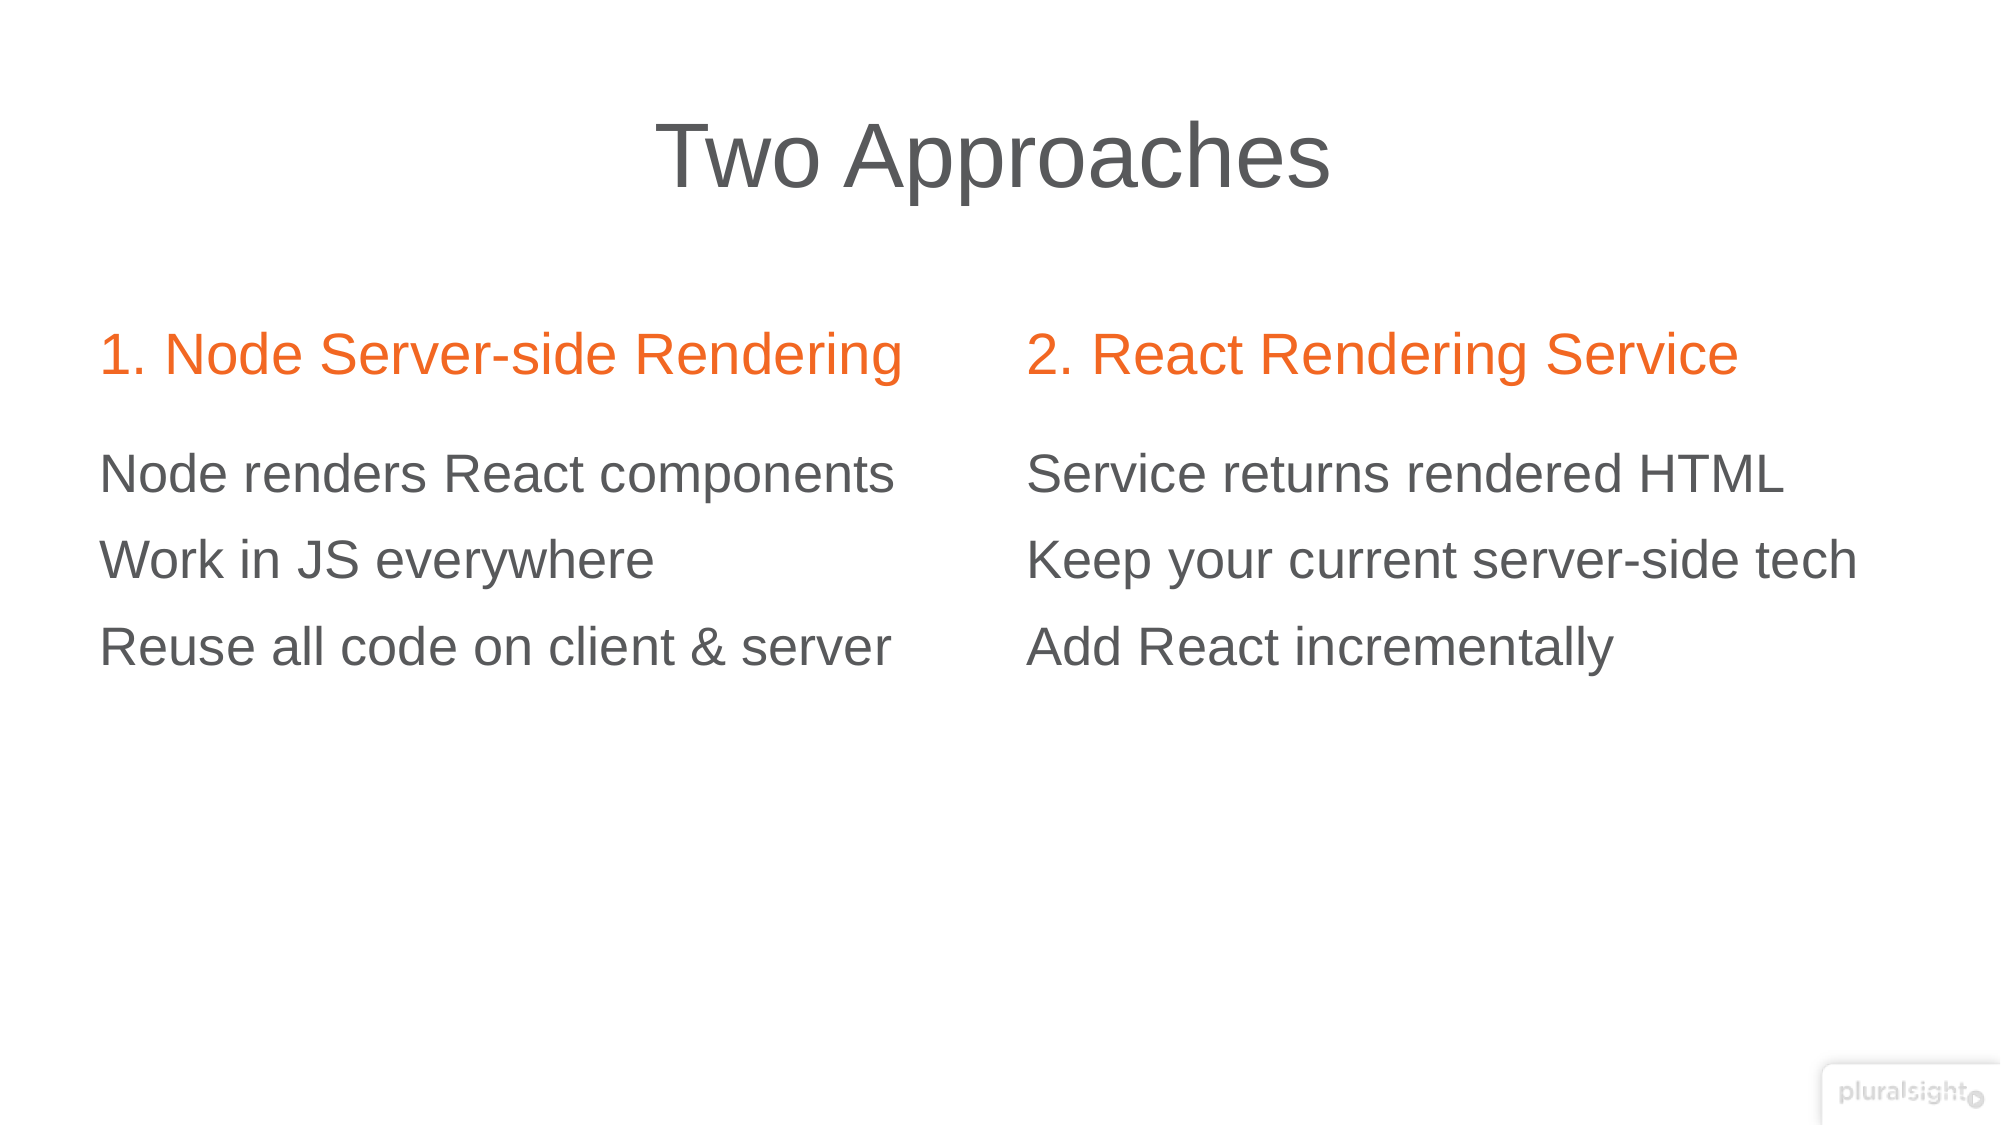

# Two Approaches
1. Node Server-side Rendering
2. React Rendering Service
Node renders React components
Work in JS everywhere
Reuse all code on client & server
Service returns rendered HTML
Keep your current server-side tech
Add React incrementally